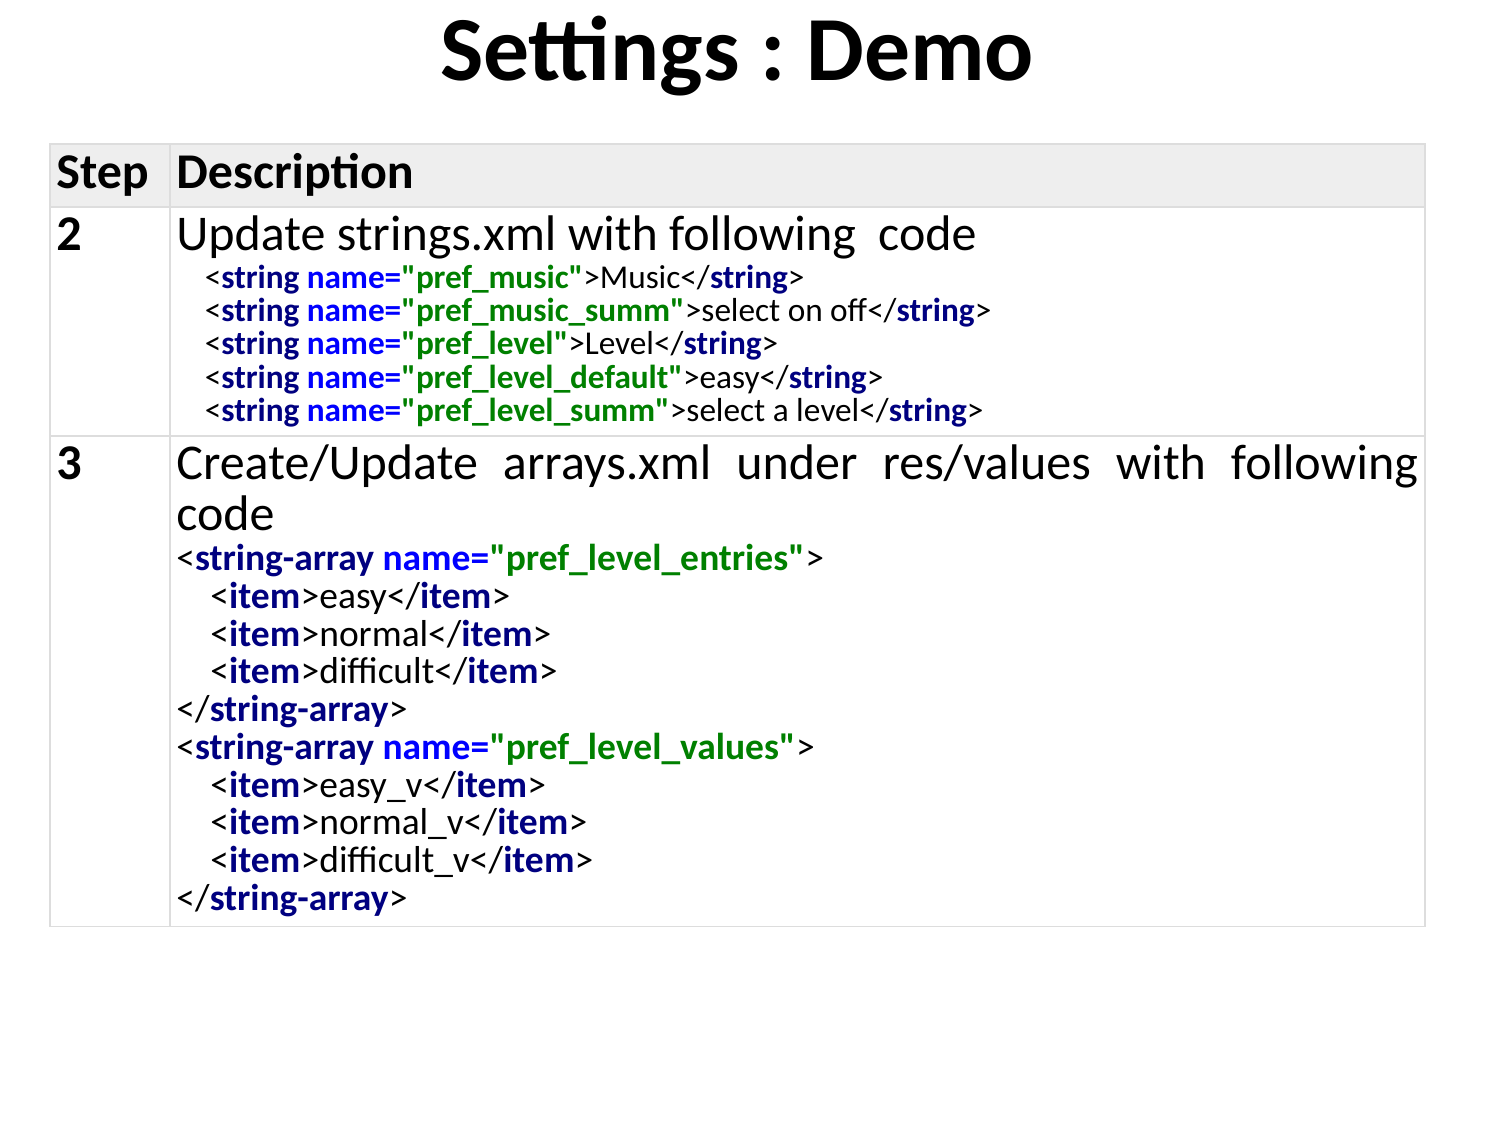

# Settings : Demo
| Step | Description |
| --- | --- |
| 2 | Update strings.xml with following code <string name="pref\_music">Music</string> <string name="pref\_music\_summ">select on off</string> <string name="pref\_level">Level</string> <string name="pref\_level\_default">easy</string> <string name="pref\_level\_summ">select a level</string> |
| 3 | Create/Update arrays.xml under res/values with following code <string-array name="pref\_level\_entries"> <item>easy</item> <item>normal</item> <item>difficult</item> </string-array> <string-array name="pref\_level\_values"> <item>easy\_v</item> <item>normal\_v</item> <item>difficult\_v</item> </string-array> |